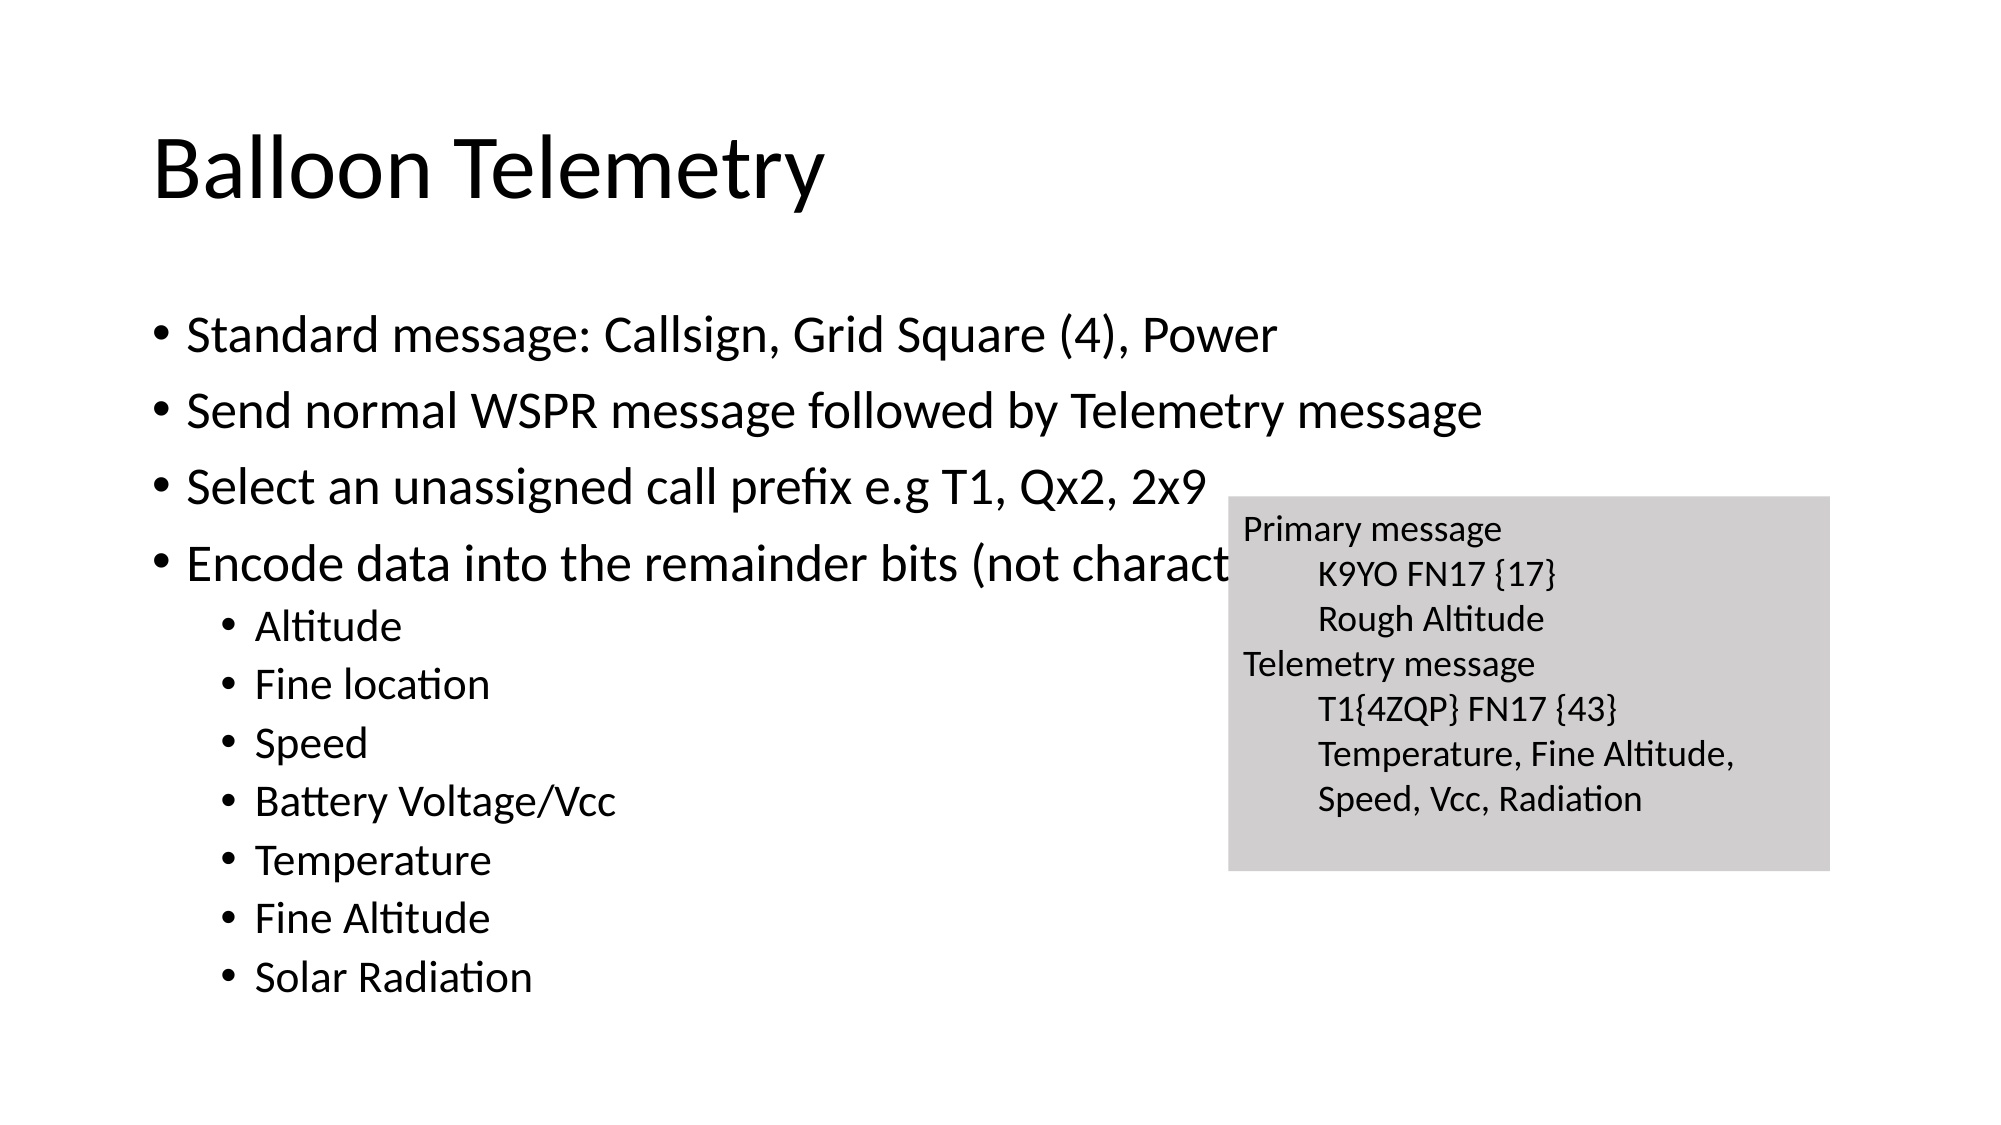

# Balloon Telemetry
Standard message: Callsign, Grid Square (4), Power
Send normal WSPR message followed by Telemetry message
Select an unassigned call prefix e.g T1, Qx2, 2x9
Encode data into the remainder bits (not characters)
Altitude
Fine location
Speed
Battery Voltage/Vcc
Temperature
Fine Altitude
Solar Radiation

Primary message
K9YO FN17 {17}
Rough Altitude
Telemetry message
T1{4ZQP} FN17 {43}
Temperature, Fine Altitude, Speed, Vcc, Radiation